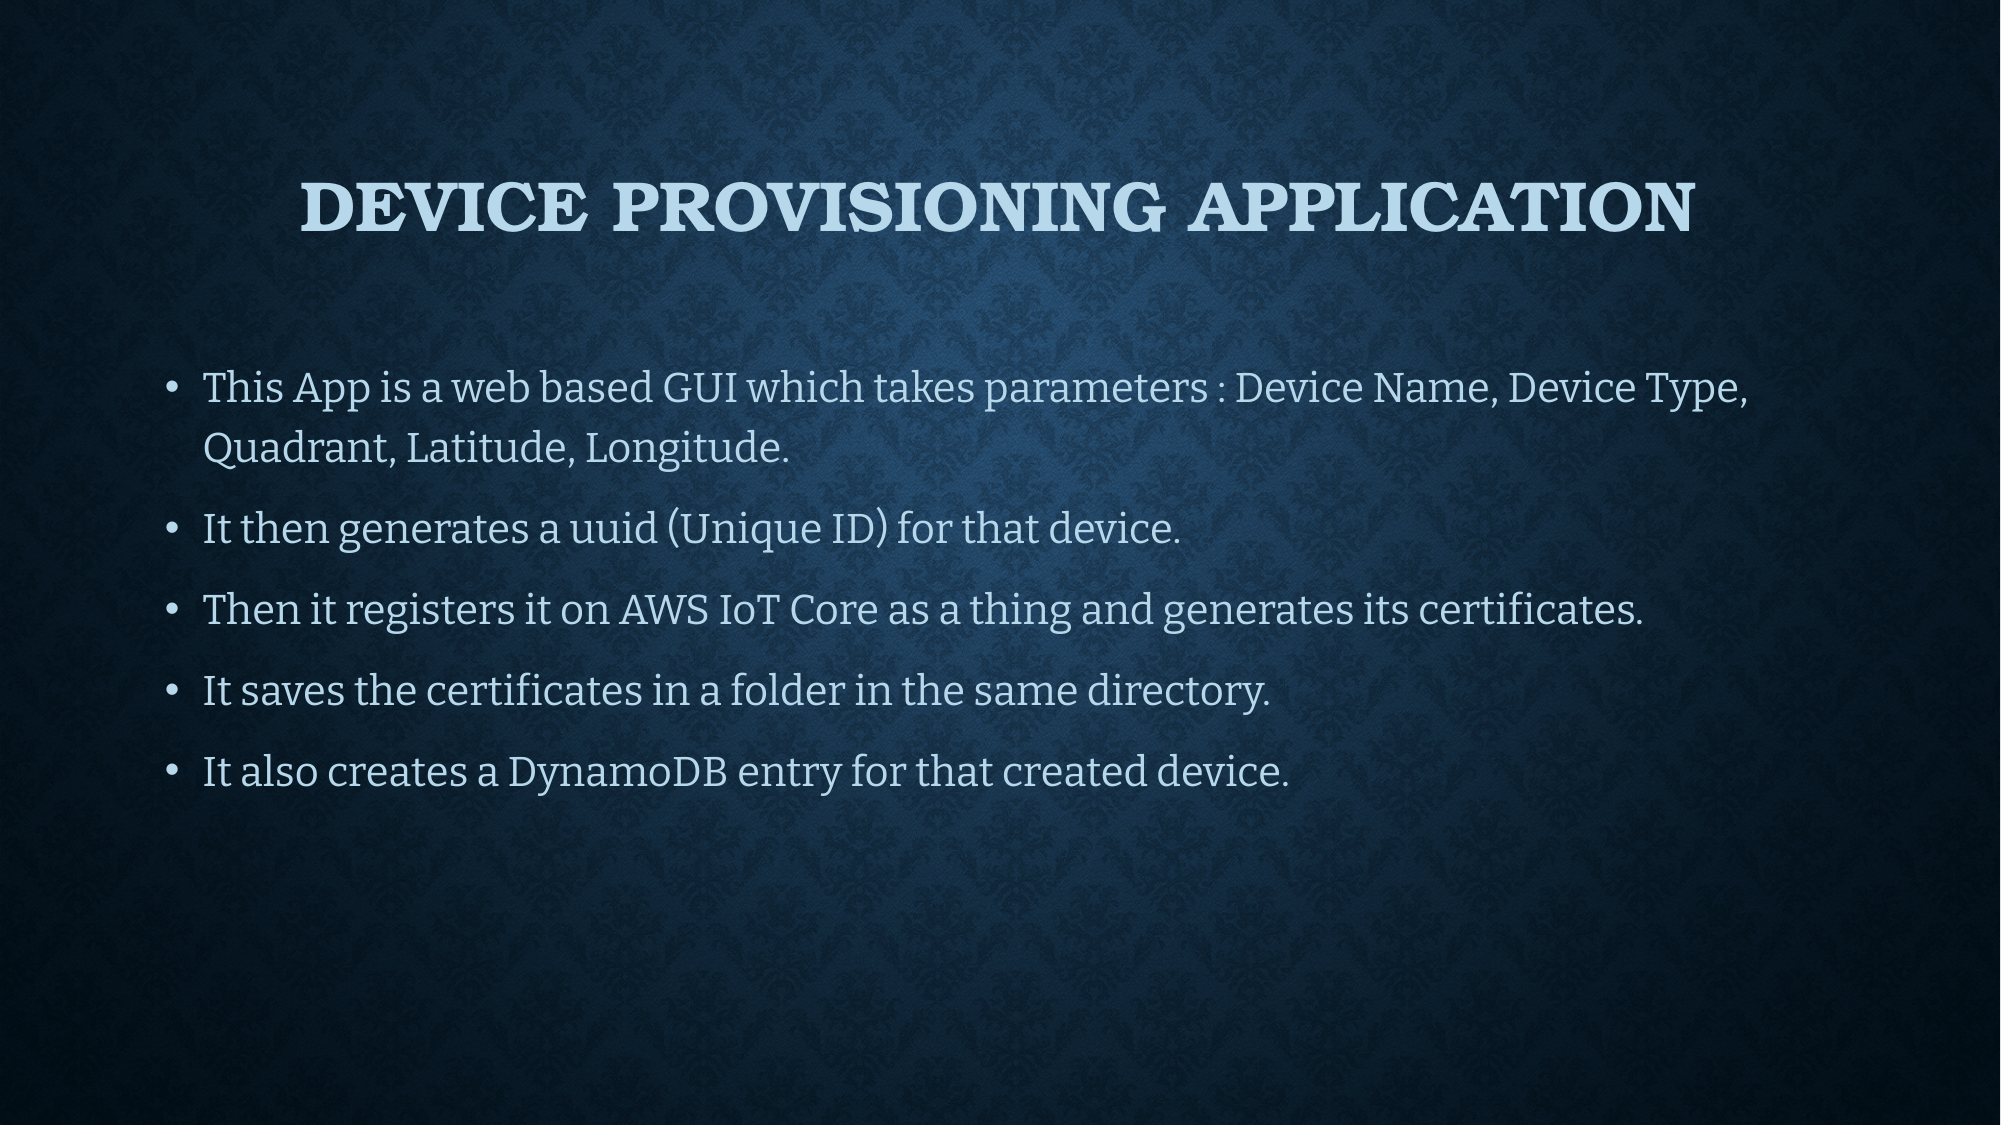

# Device Provisioning Application
This App is a web based GUI which takes parameters : Device Name, Device Type, Quadrant, Latitude, Longitude.
It then generates a uuid (Unique ID) for that device.
Then it registers it on AWS IoT Core as a thing and generates its certificates.
It saves the certificates in a folder in the same directory.
It also creates a DynamoDB entry for that created device.